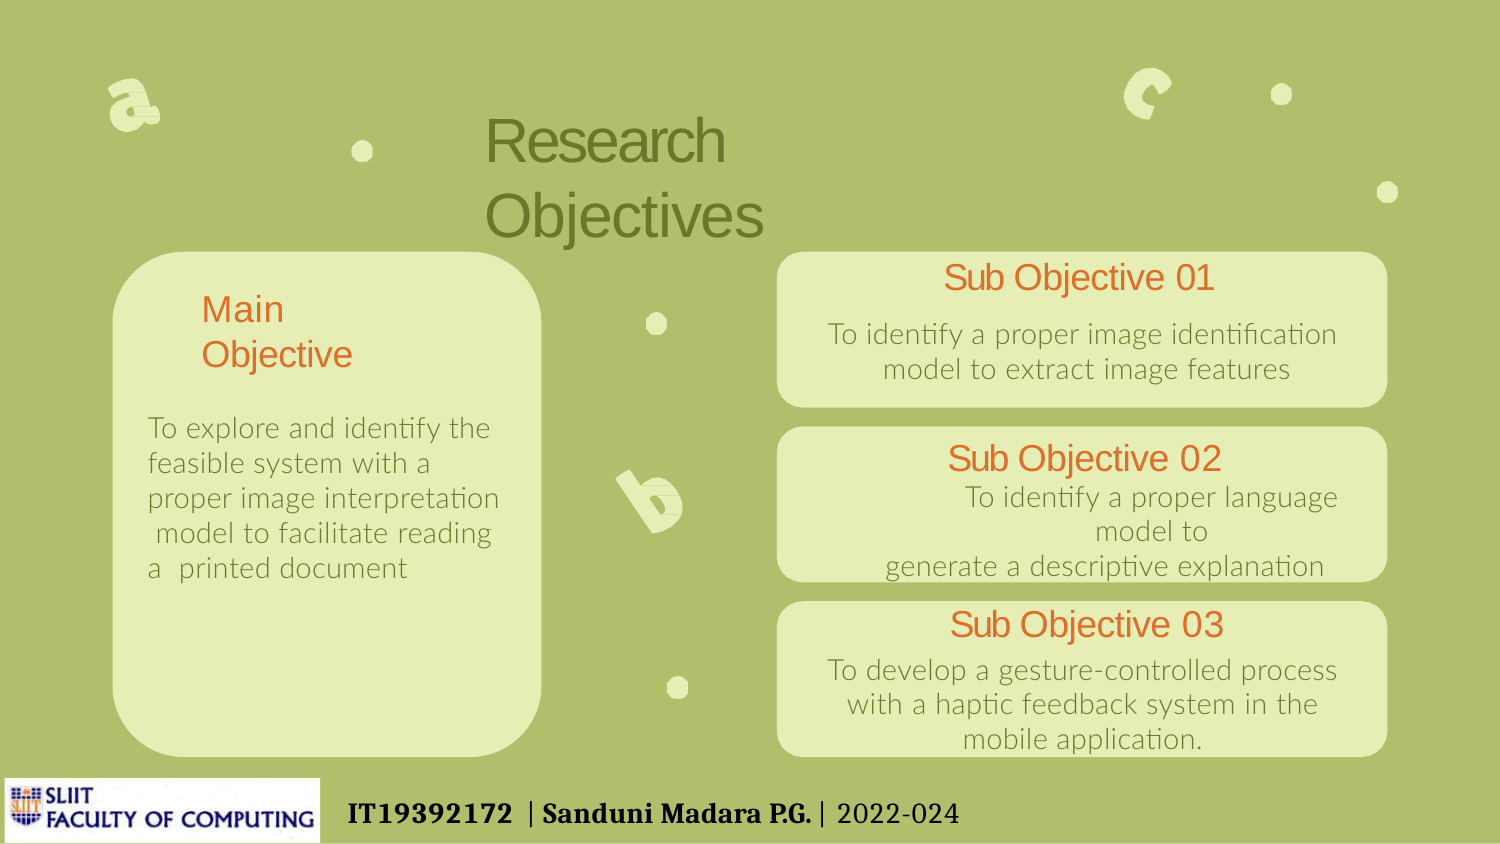

# Research Objectives

Sub Objective 01
To identify a proper image identification  model to extract image features

Main Objective

To explore and identify the  feasible system with a  proper image interpretation  model to facilitate reading a  printed document

Sub Objective 02
To identify a proper language model to
generate a descriptive explanation

Sub Objective 03
To develop a gesture-controlled process  with a haptic feedback system in the  mobile application.

IT19392172 | Sanduni Madara P.G. | 2022-024